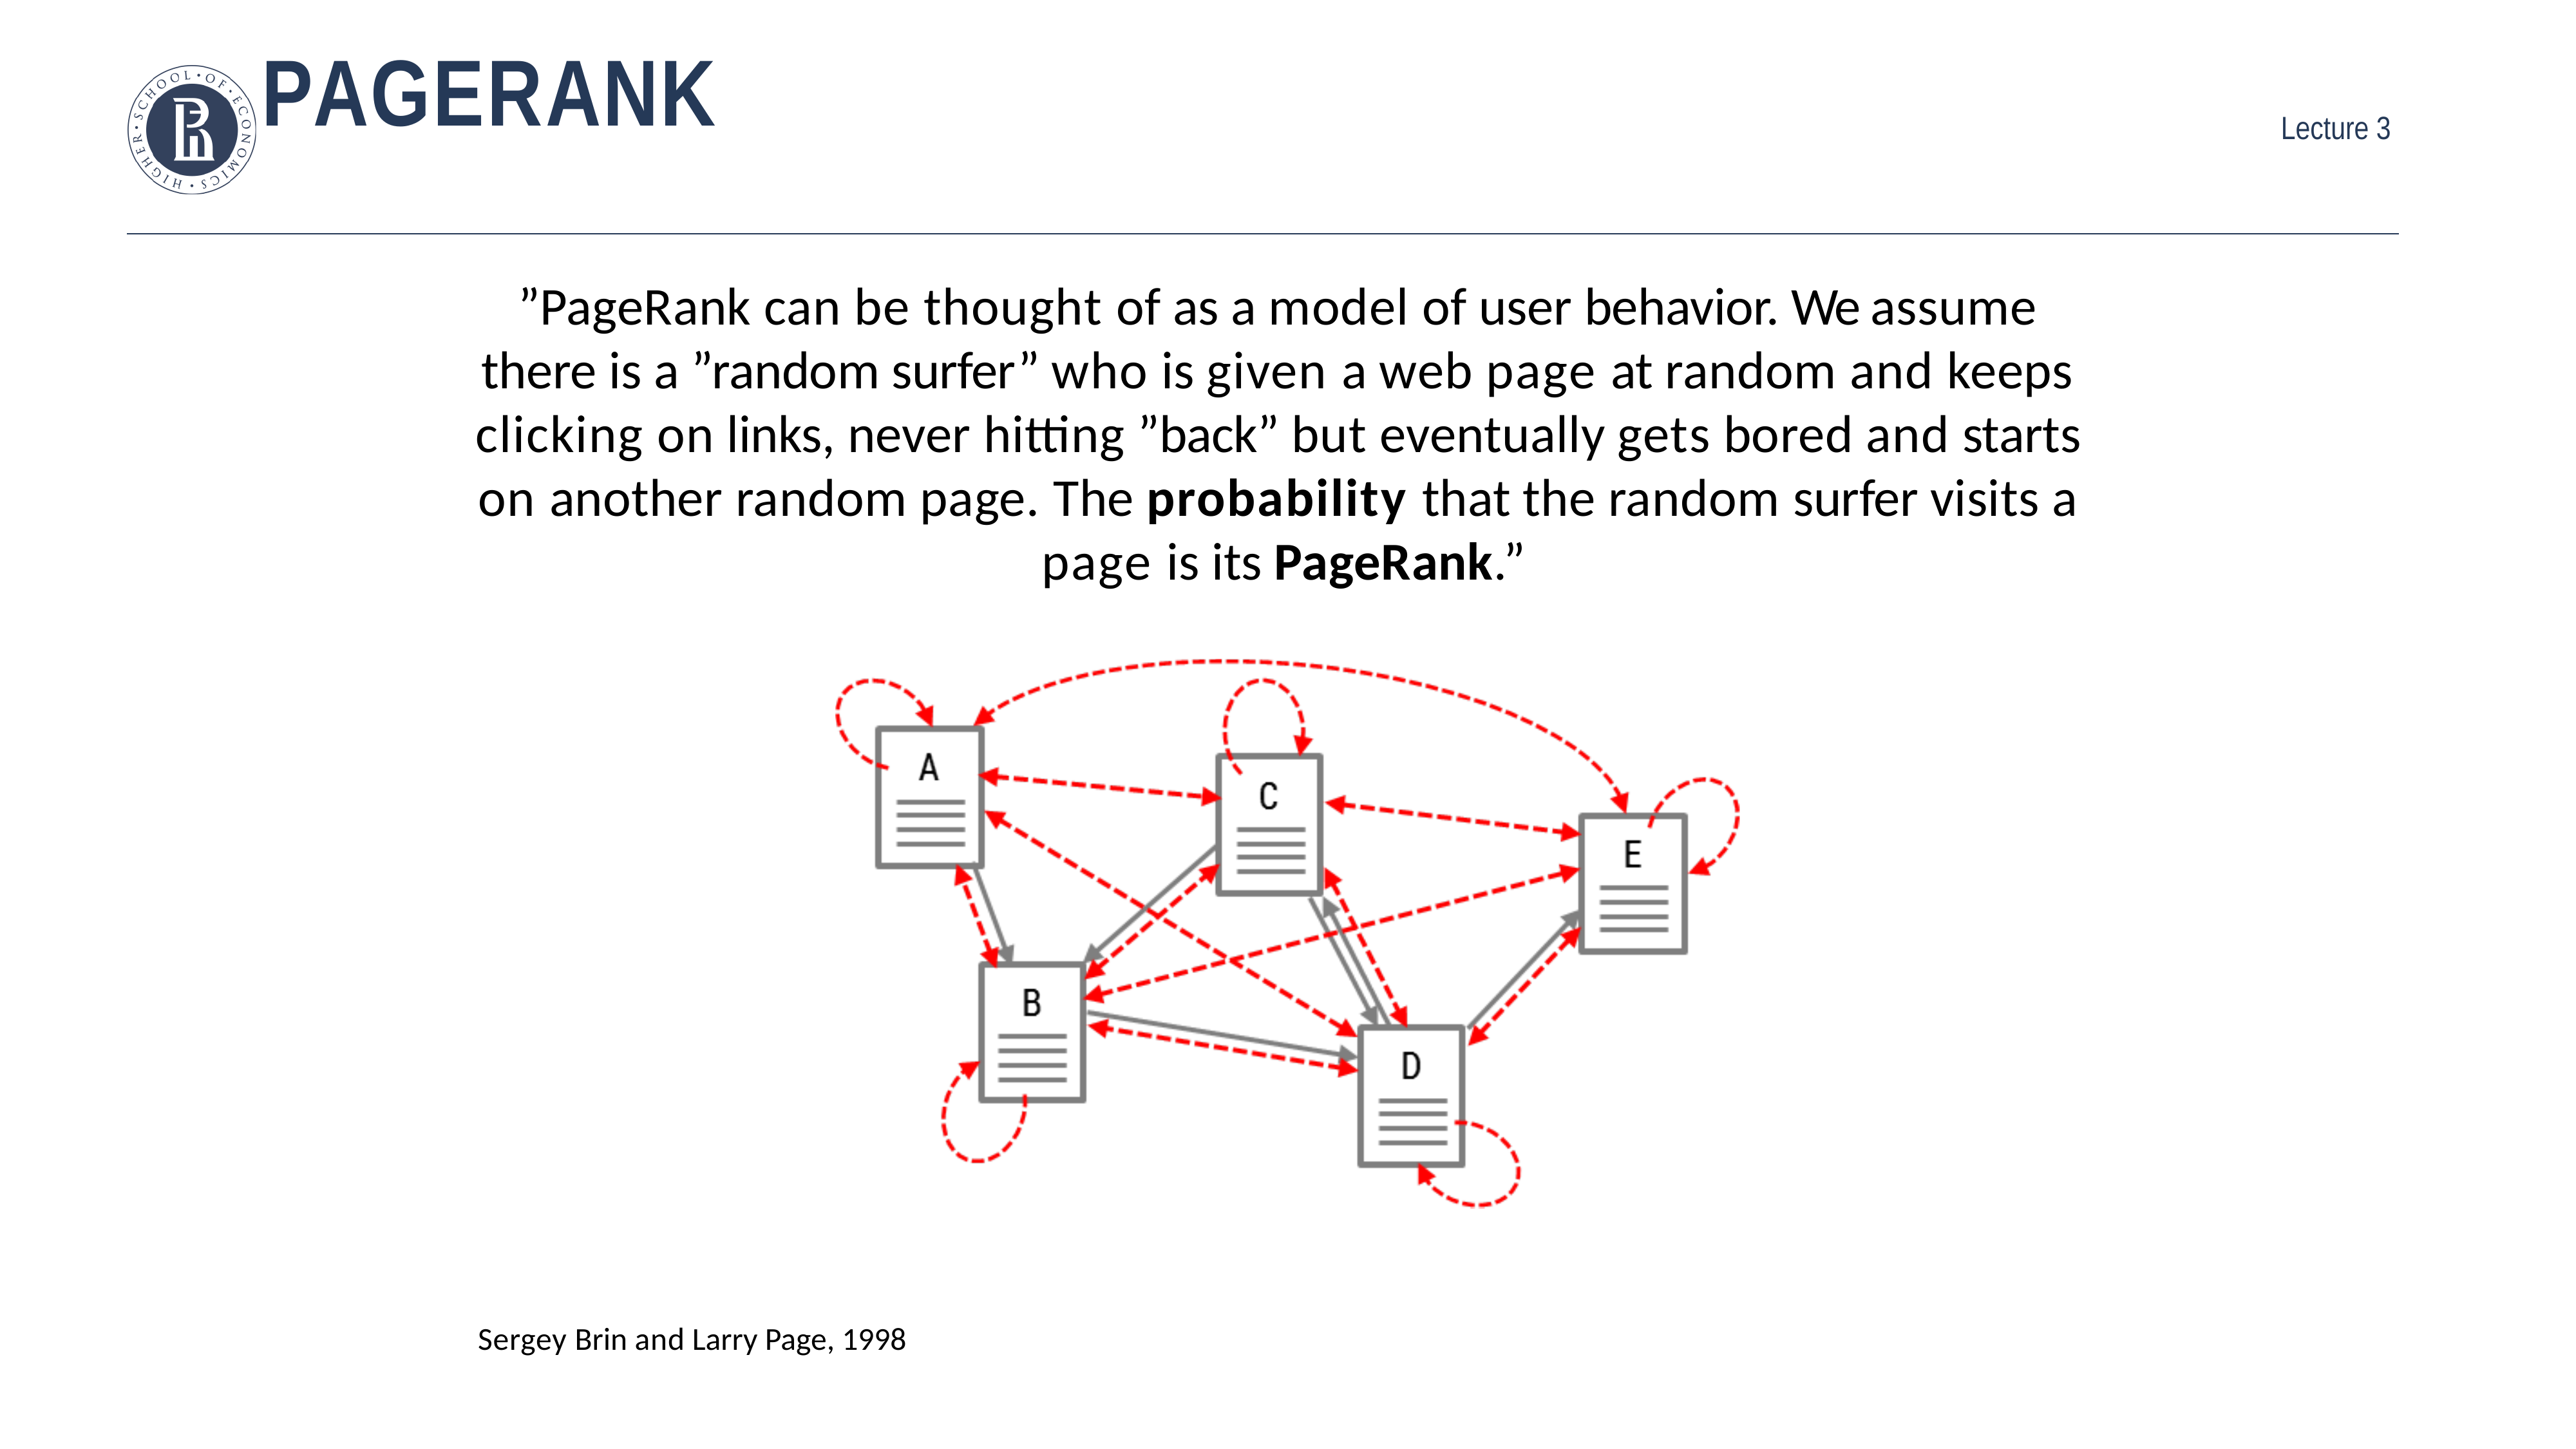

# PageRank

”PageRank can be thought of as a model of user behavior. We assume  there is a ”random surfer” who is given a web page at random and keeps  clicking on links, never hitting ”back” but eventually gets bored and starts  on another random page. The probability that the random surfer visits a  page is its PageRank.”

Sergey Brin and Larry Page, 1998
April 27, 2018
Higher School of Economics